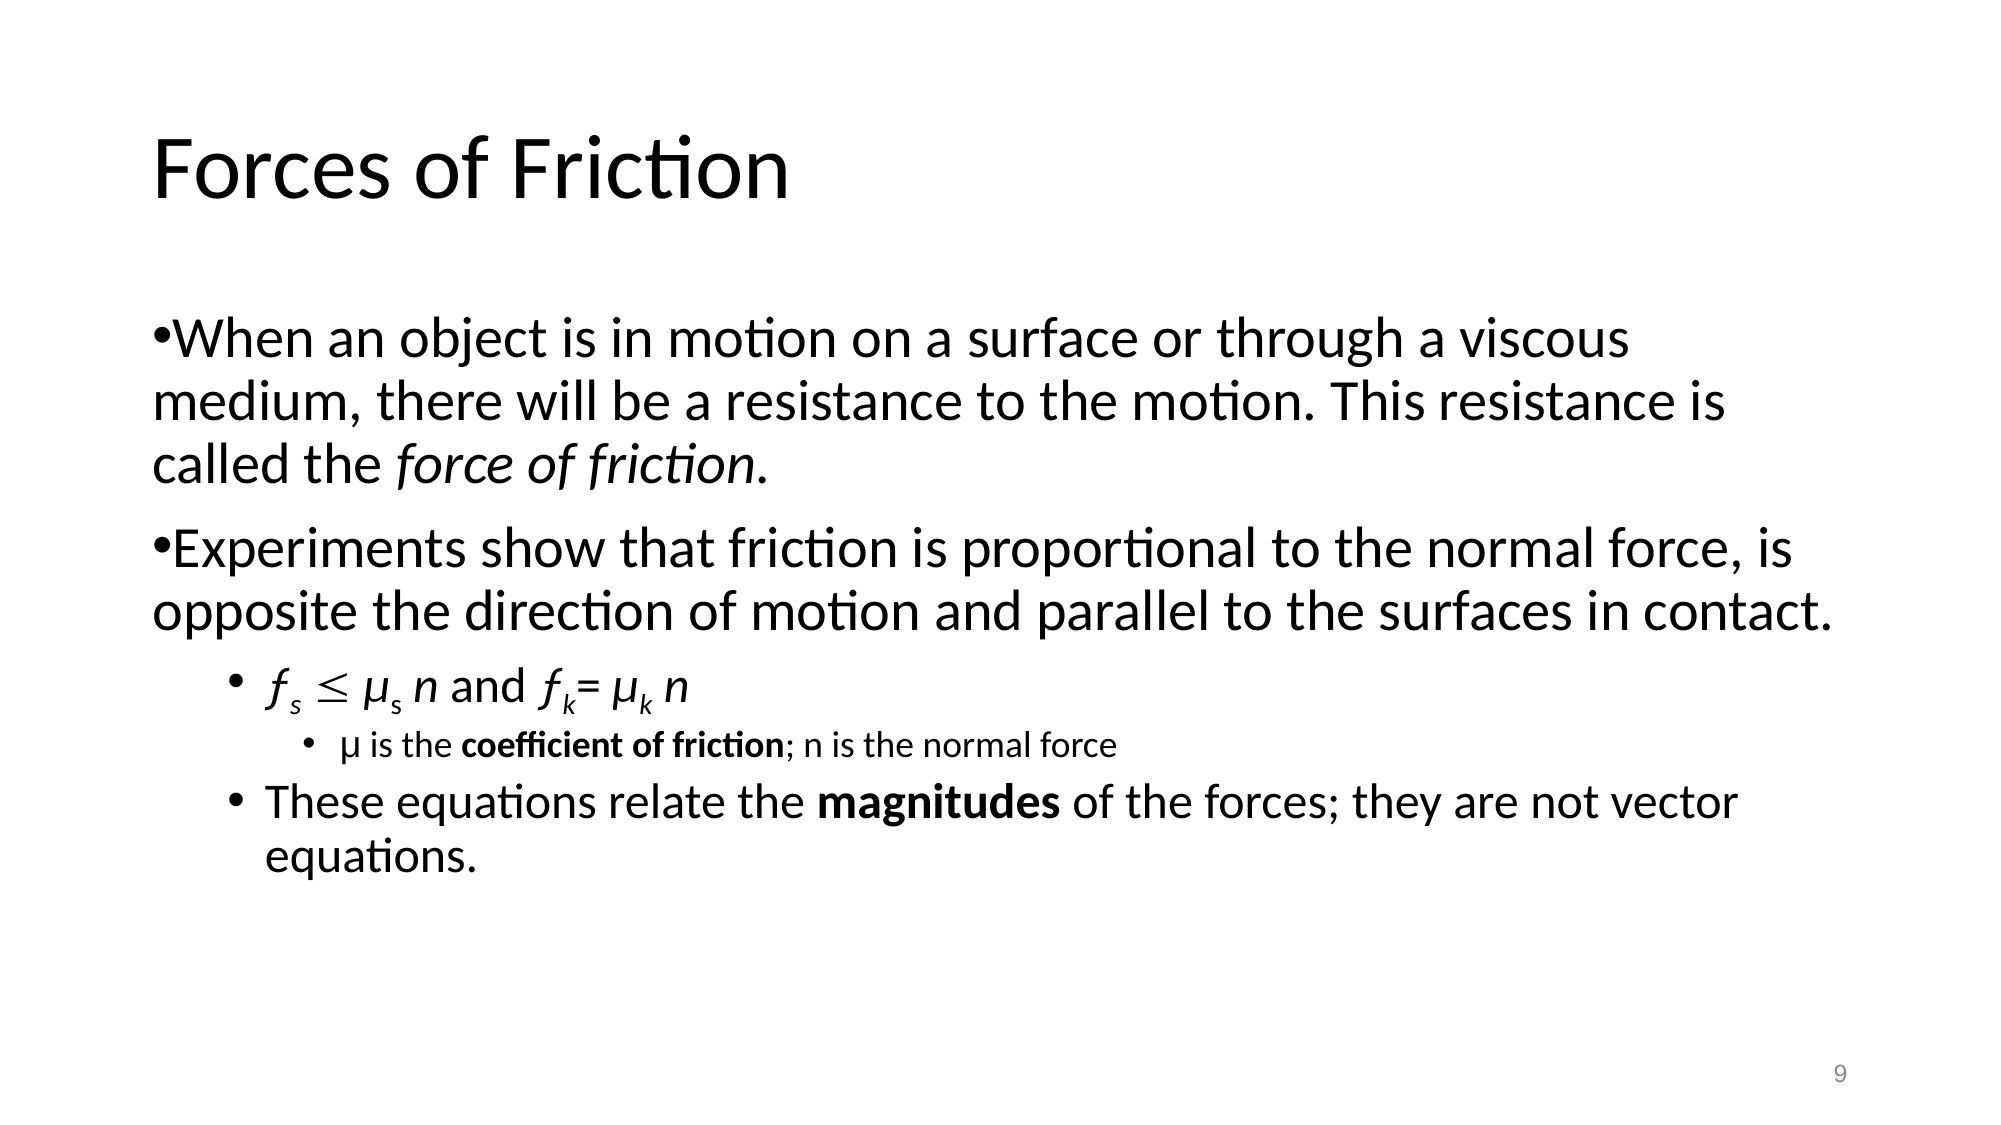

# Forces of Friction
When an object is in motion on a surface or through a viscous medium, there will be a resistance to the motion. This resistance is called the force of friction.
Experiments show that friction is proportional to the normal force, is opposite the direction of motion and parallel to the surfaces in contact.
ƒs ≤ µs n and ƒk= µk n
μ is the coefficient of friction; n is the normal force
These equations relate the magnitudes of the forces; they are not vector equations.
9